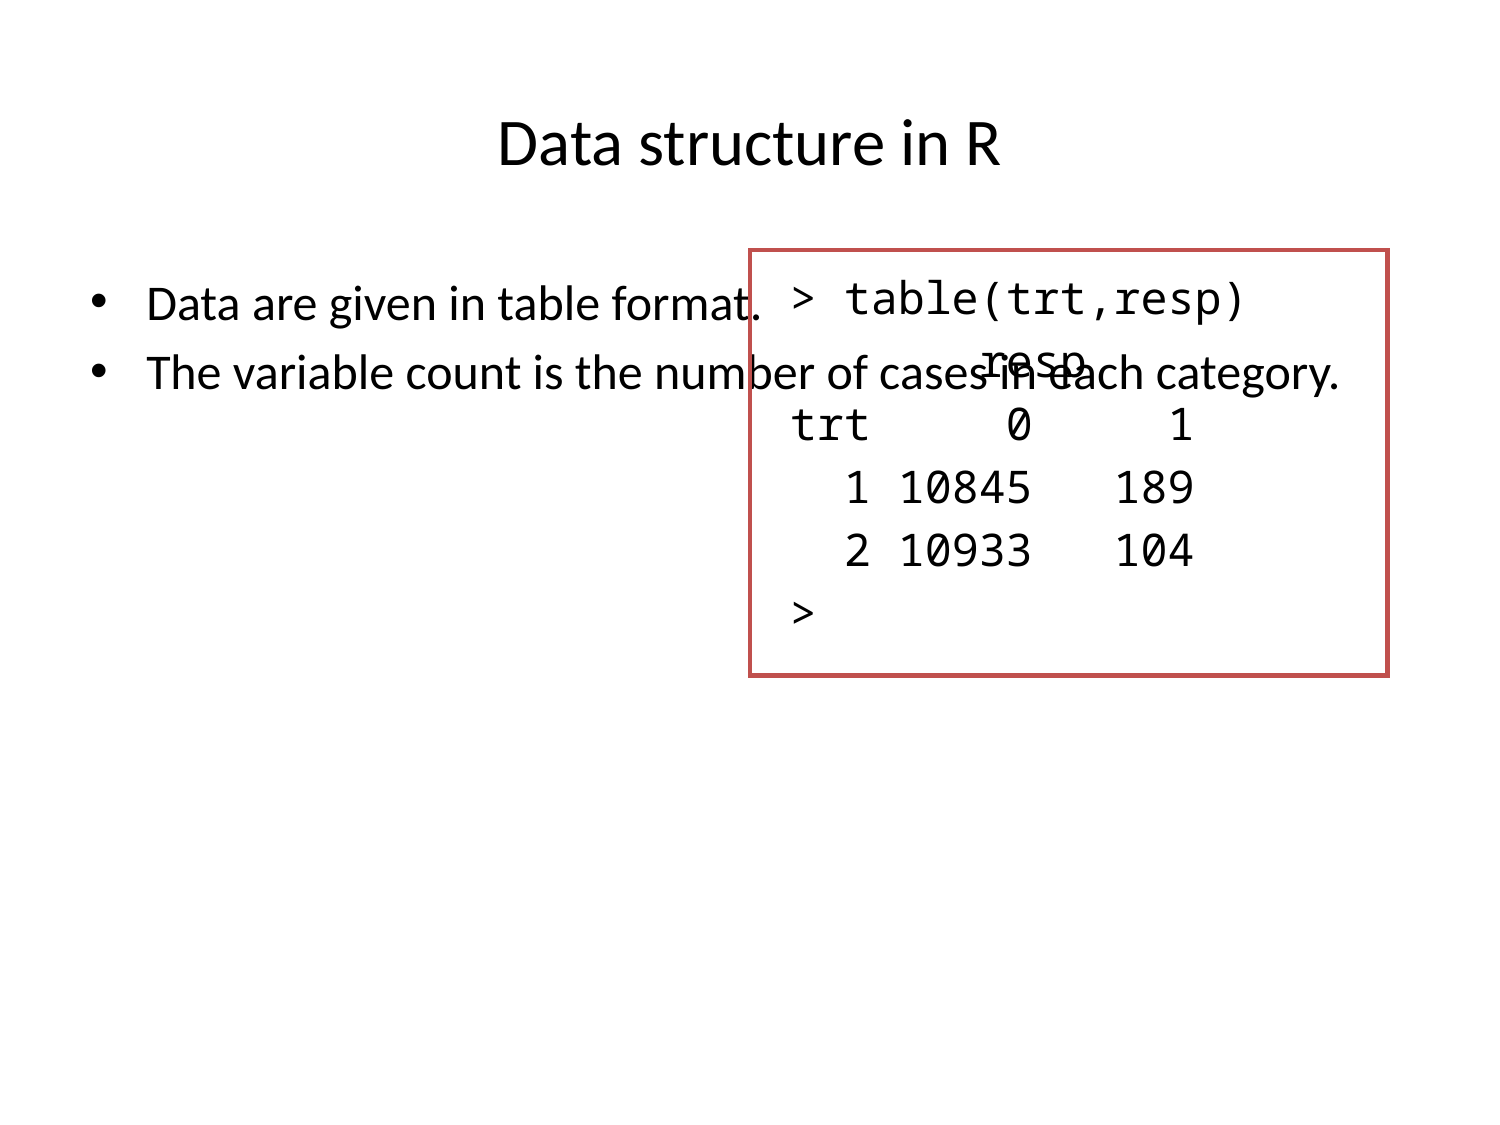

# Data structure in R

Data are given in table format.
The variable count is the number of cases in each category.
> table(trt,resp)
       resp
trt     0     1
  1 10845   189
  2 10933   104
>